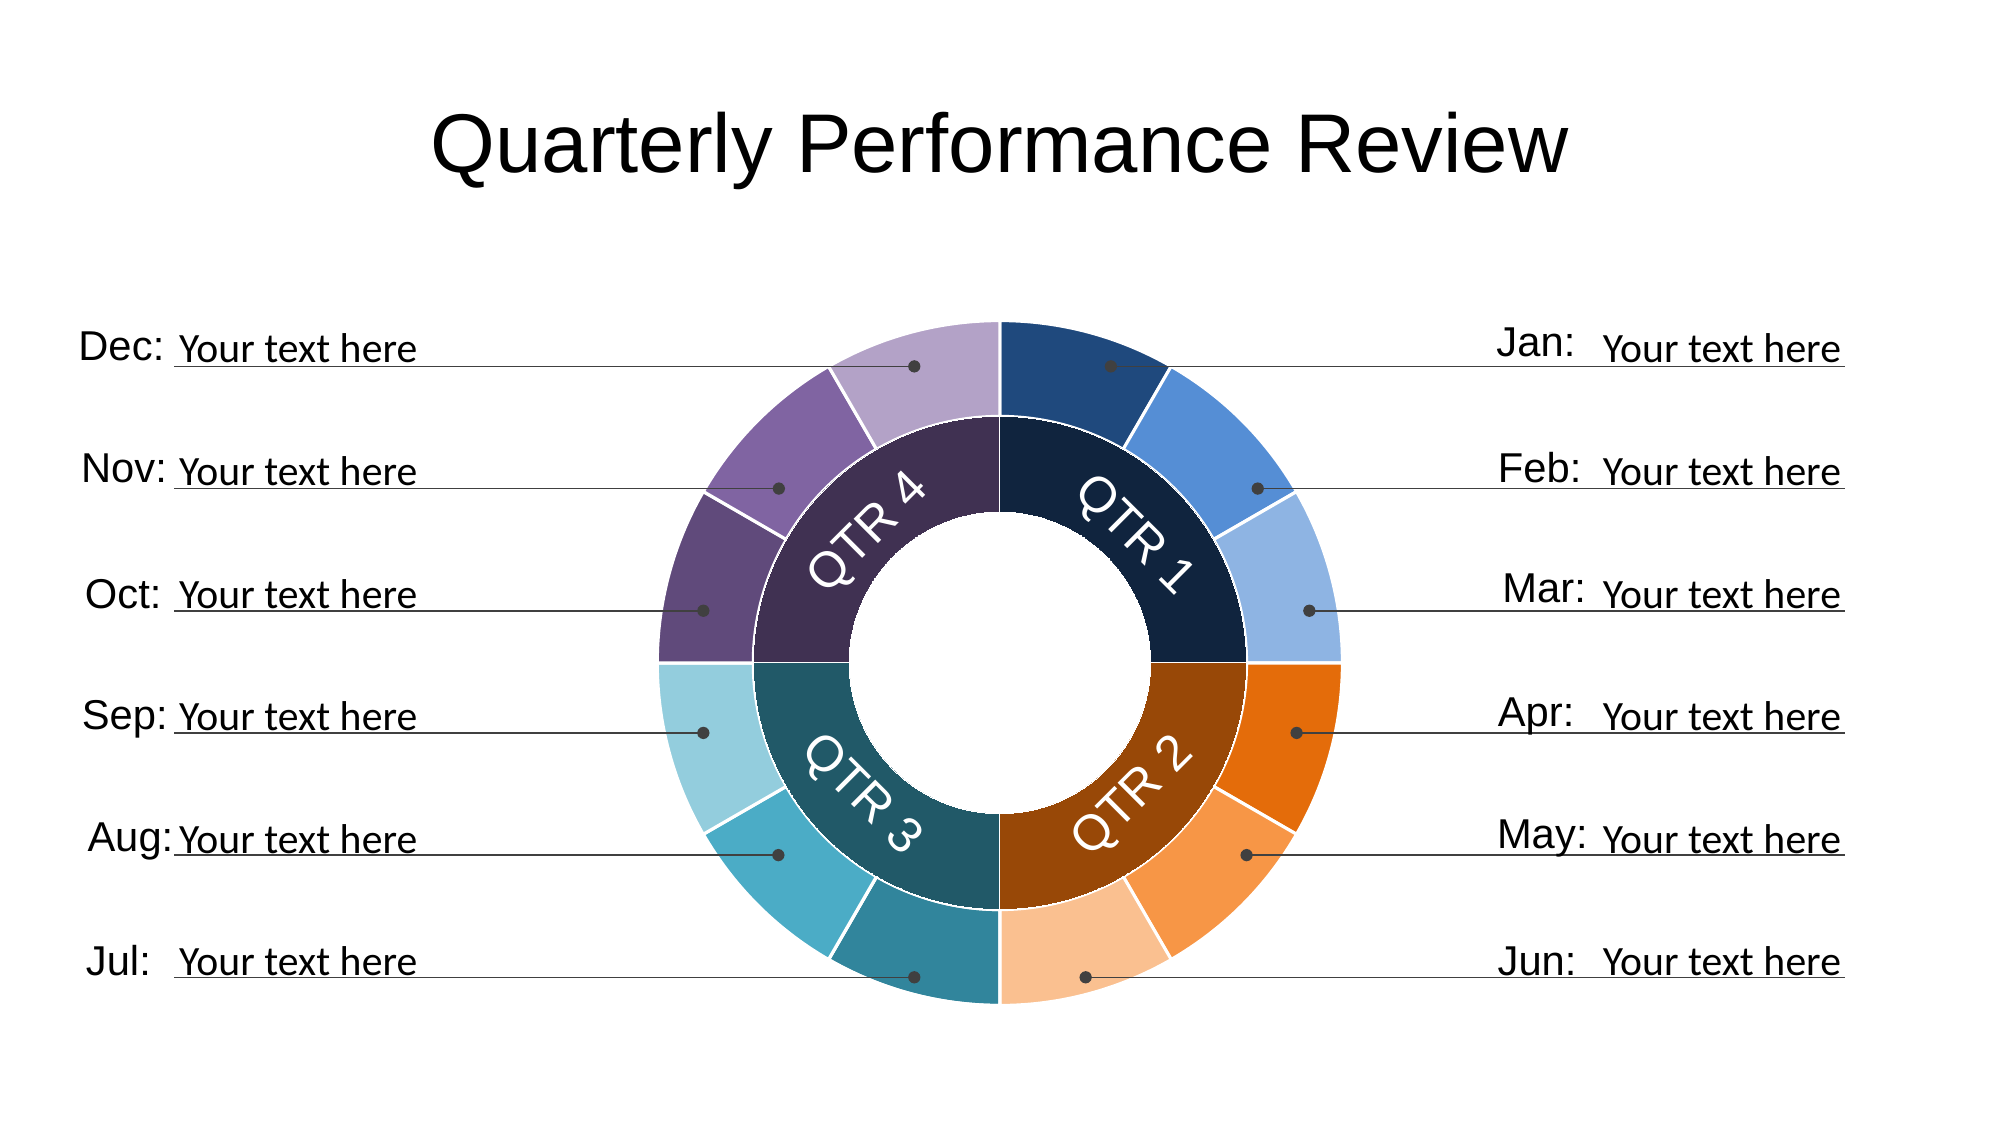

# Quarterly Performance Review
Jan:
Your text here
Dec:
Your text here

QTR 4

QTR 1
Nov:
Your text here
Feb:
Your text here

Mar:
Your text here
Oct:
Your text here

QTR 3

QTR 2

Apr:
Your text here
Sep:
Your text here

May:
Your text here
Aug:
Your text here

Jun:
Your text here
Jul:
Your text here